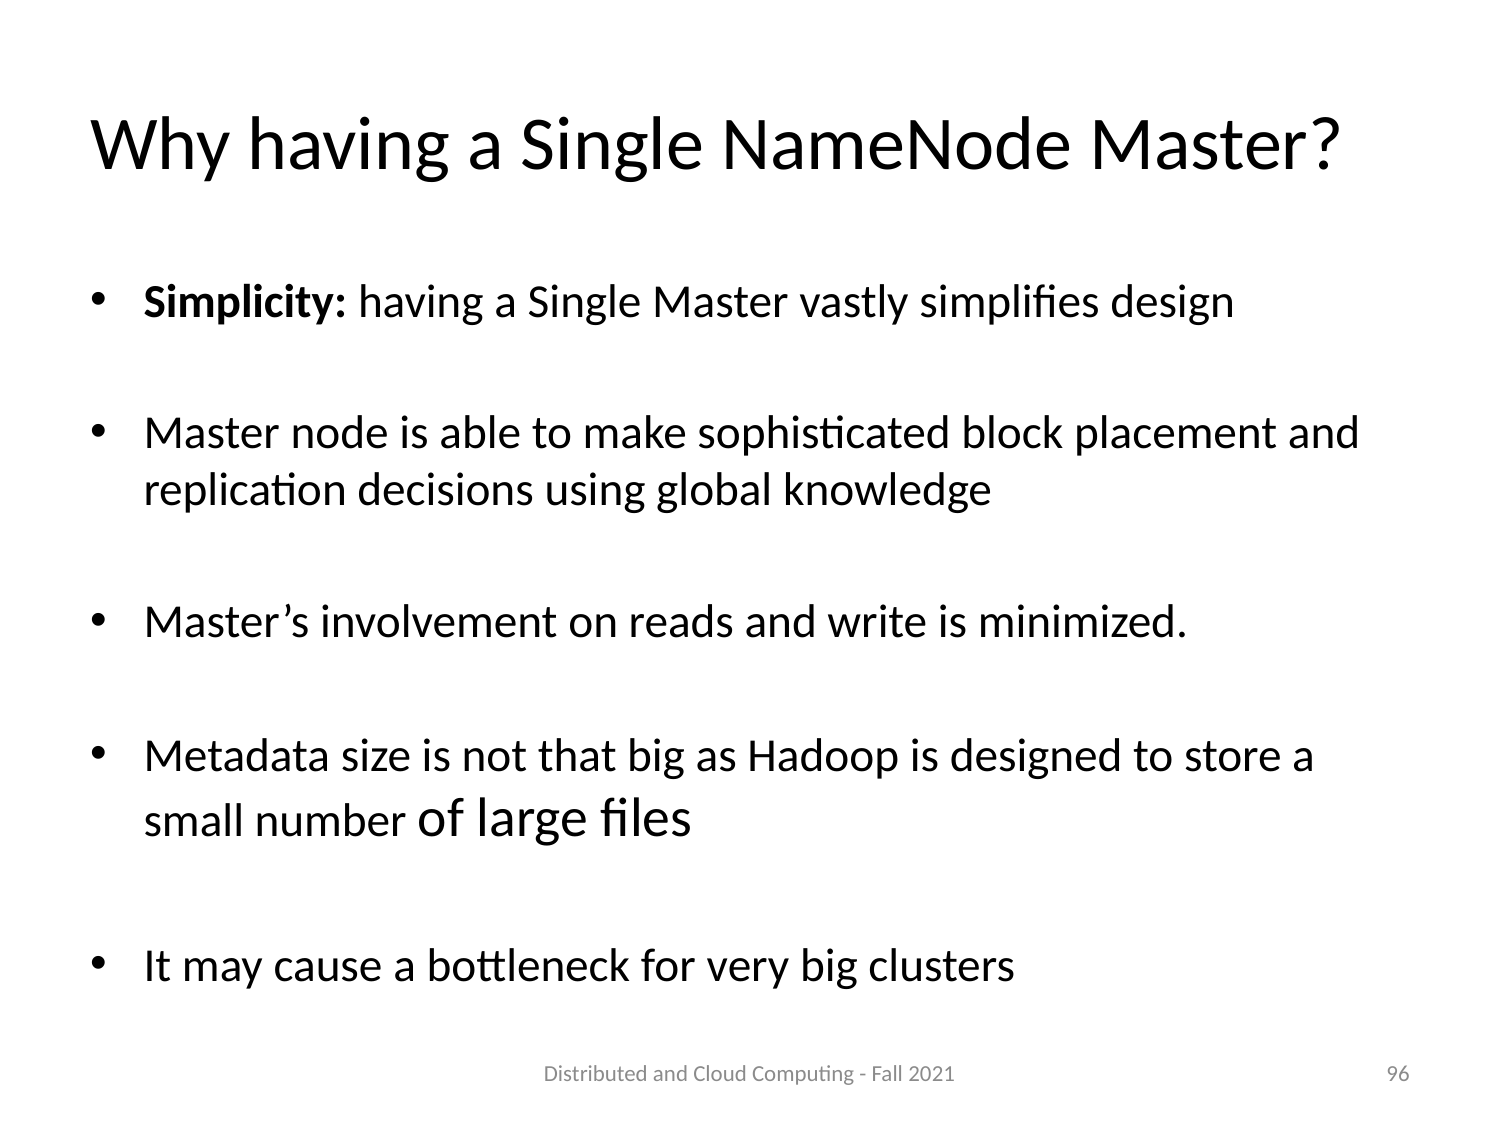

# Why having a Single NameNode Master?
Simplicity: having a Single Master vastly simplifies design

Master node is able to make sophisticated block placement and replication decisions using global knowledge

Master’s involvement on reads and write is minimized.

Metadata size is not that big as Hadoop is designed to store a small number of large files

It may cause a bottleneck for very big clusters

Distributed and Cloud Computing - Fall 2021
96